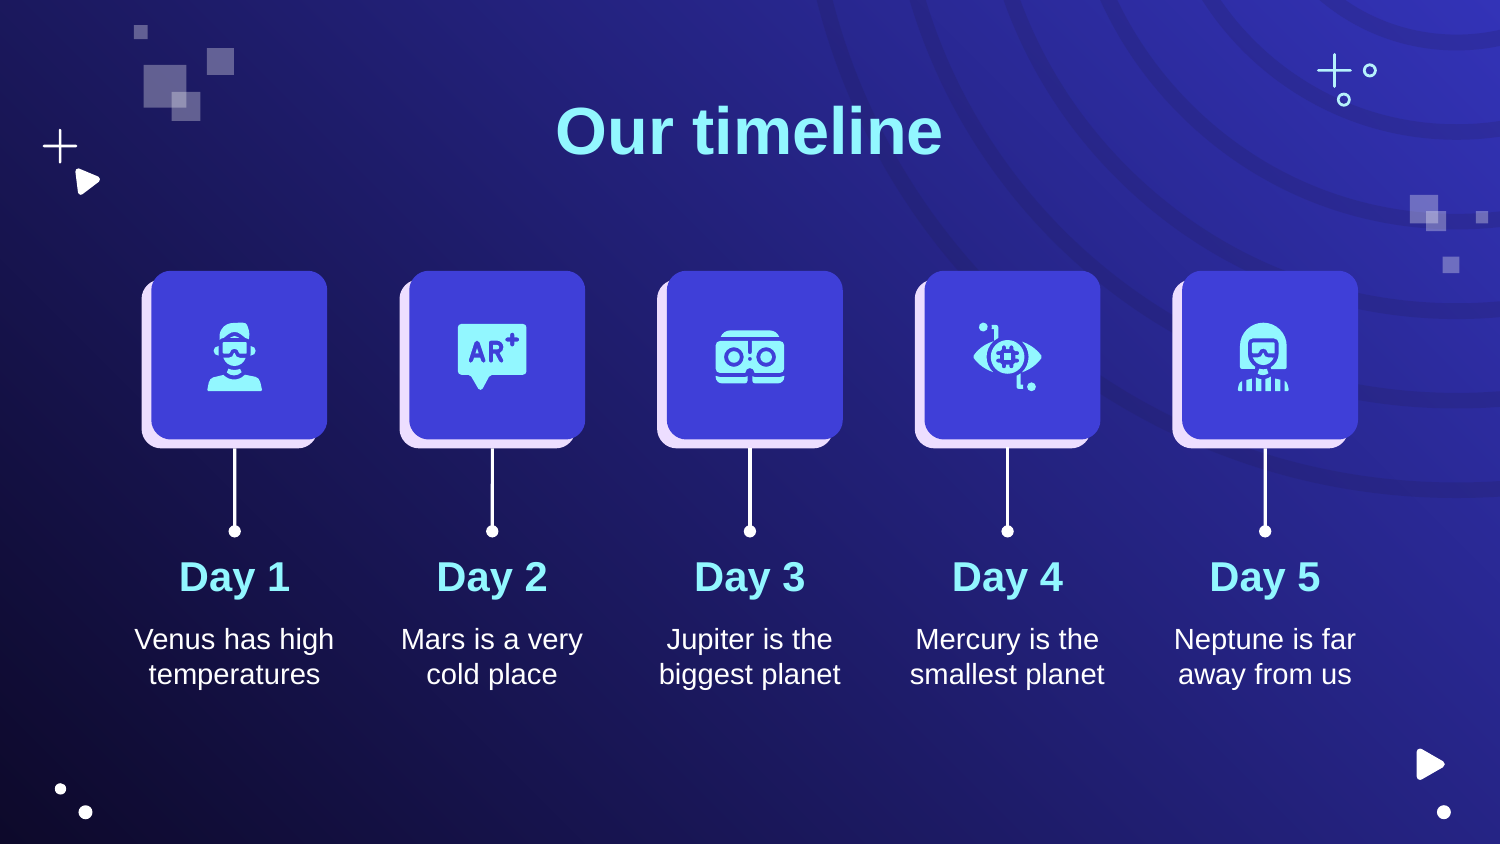

# Our timeline

Day 1
Day 2
Day 3
Day 4
Day 5
Venus has high temperatures
Mars is a very cold place
Jupiter is the biggest planet
Mercury is the smallest planet
Neptune is far away from us